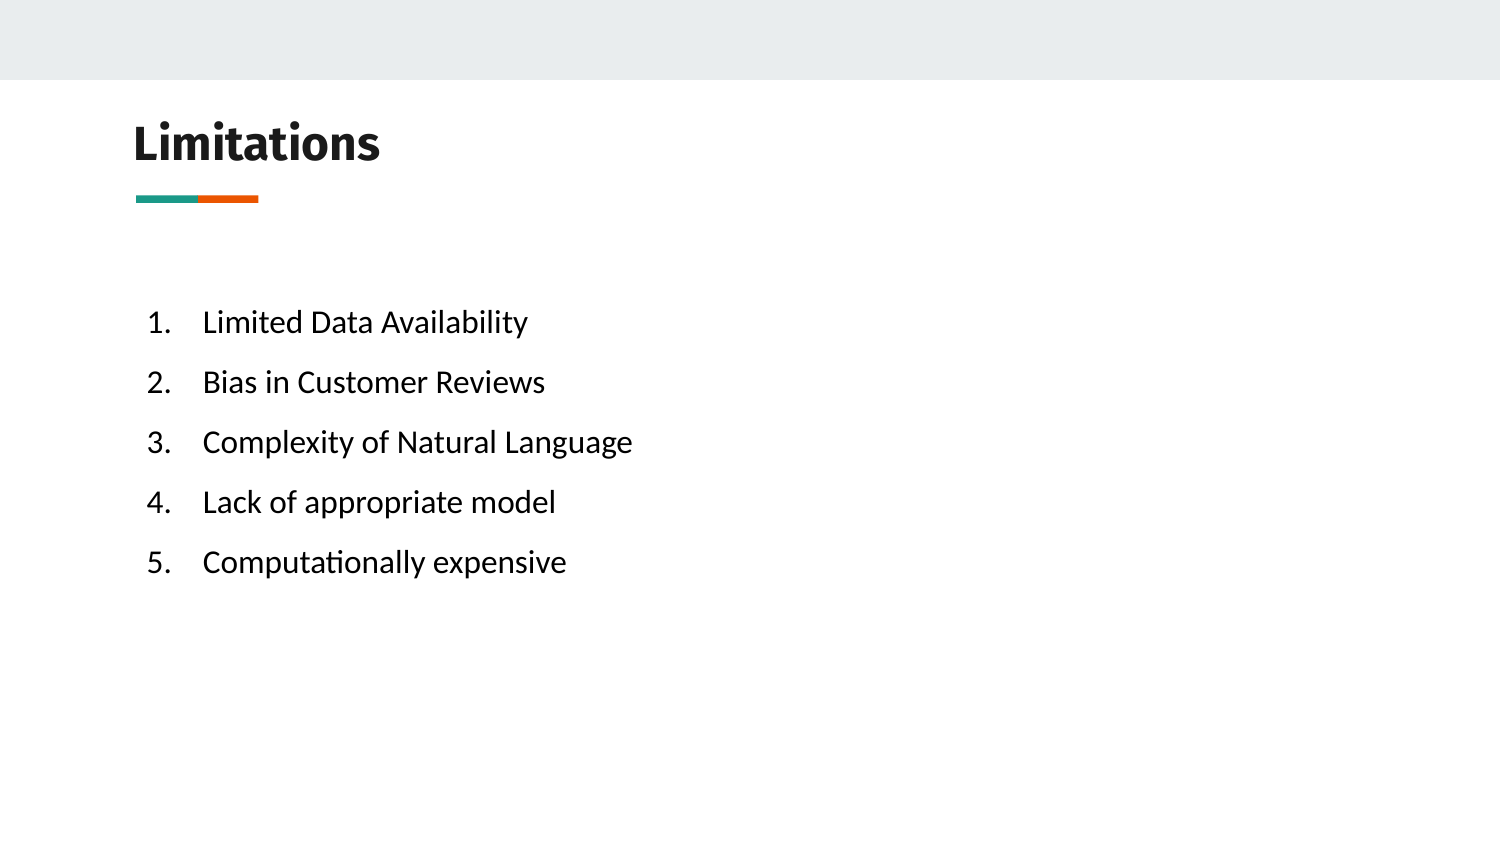

# Limitations
Limited Data Availability
Bias in Customer Reviews
Complexity of Natural Language
Lack of appropriate model
Computationally expensive